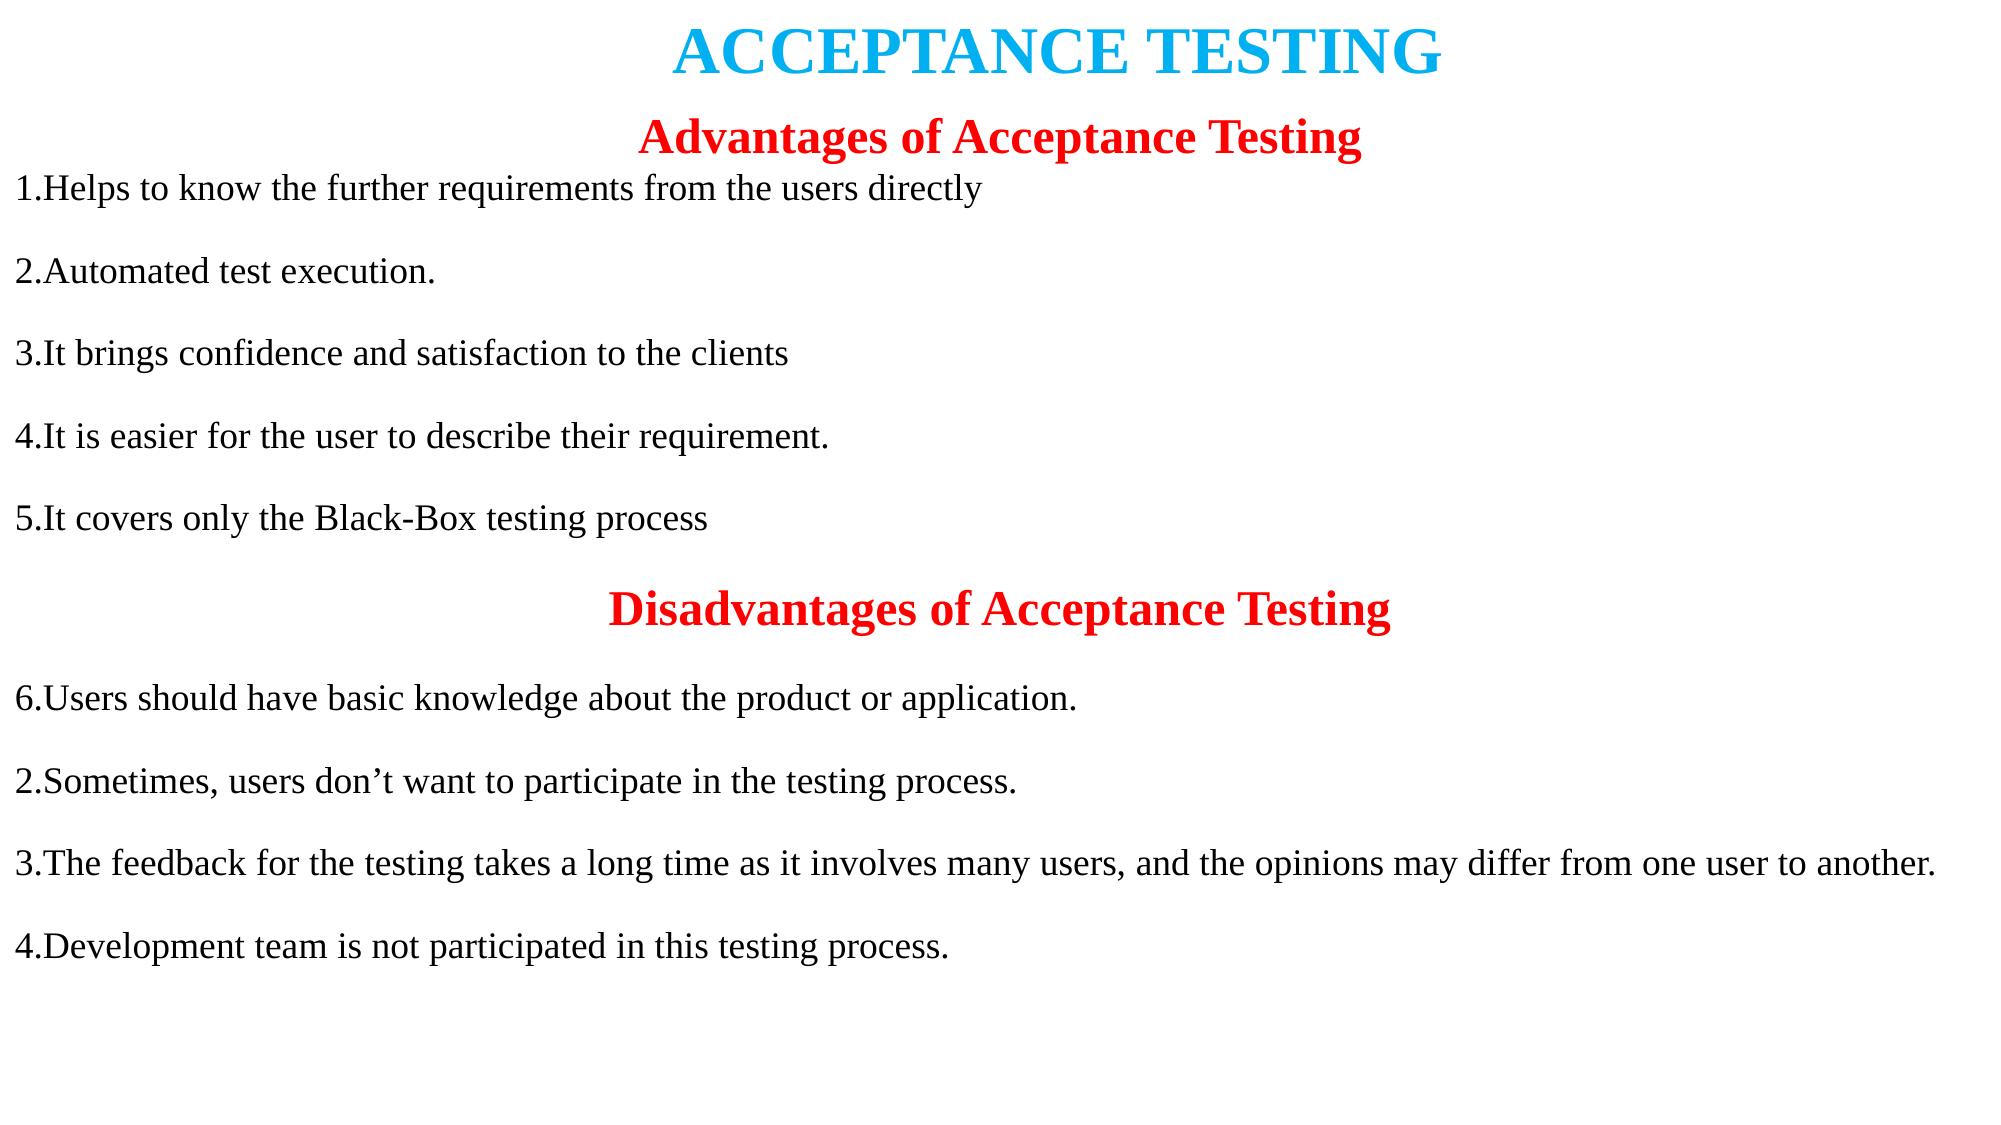

ACCEPTANCE TESTING
Advantages of Acceptance Testing
Helps to know the further requirements from the users directly
Automated test execution.
It brings confidence and satisfaction to the clients
It is easier for the user to describe their requirement.
It covers only the Black-Box testing process
Disadvantages of Acceptance Testing
Users should have basic knowledge about the product or application.
Sometimes, users don’t want to participate in the testing process.
The feedback for the testing takes a long time as it involves many users, and the opinions may differ from one user to another.
Development team is not participated in this testing process.